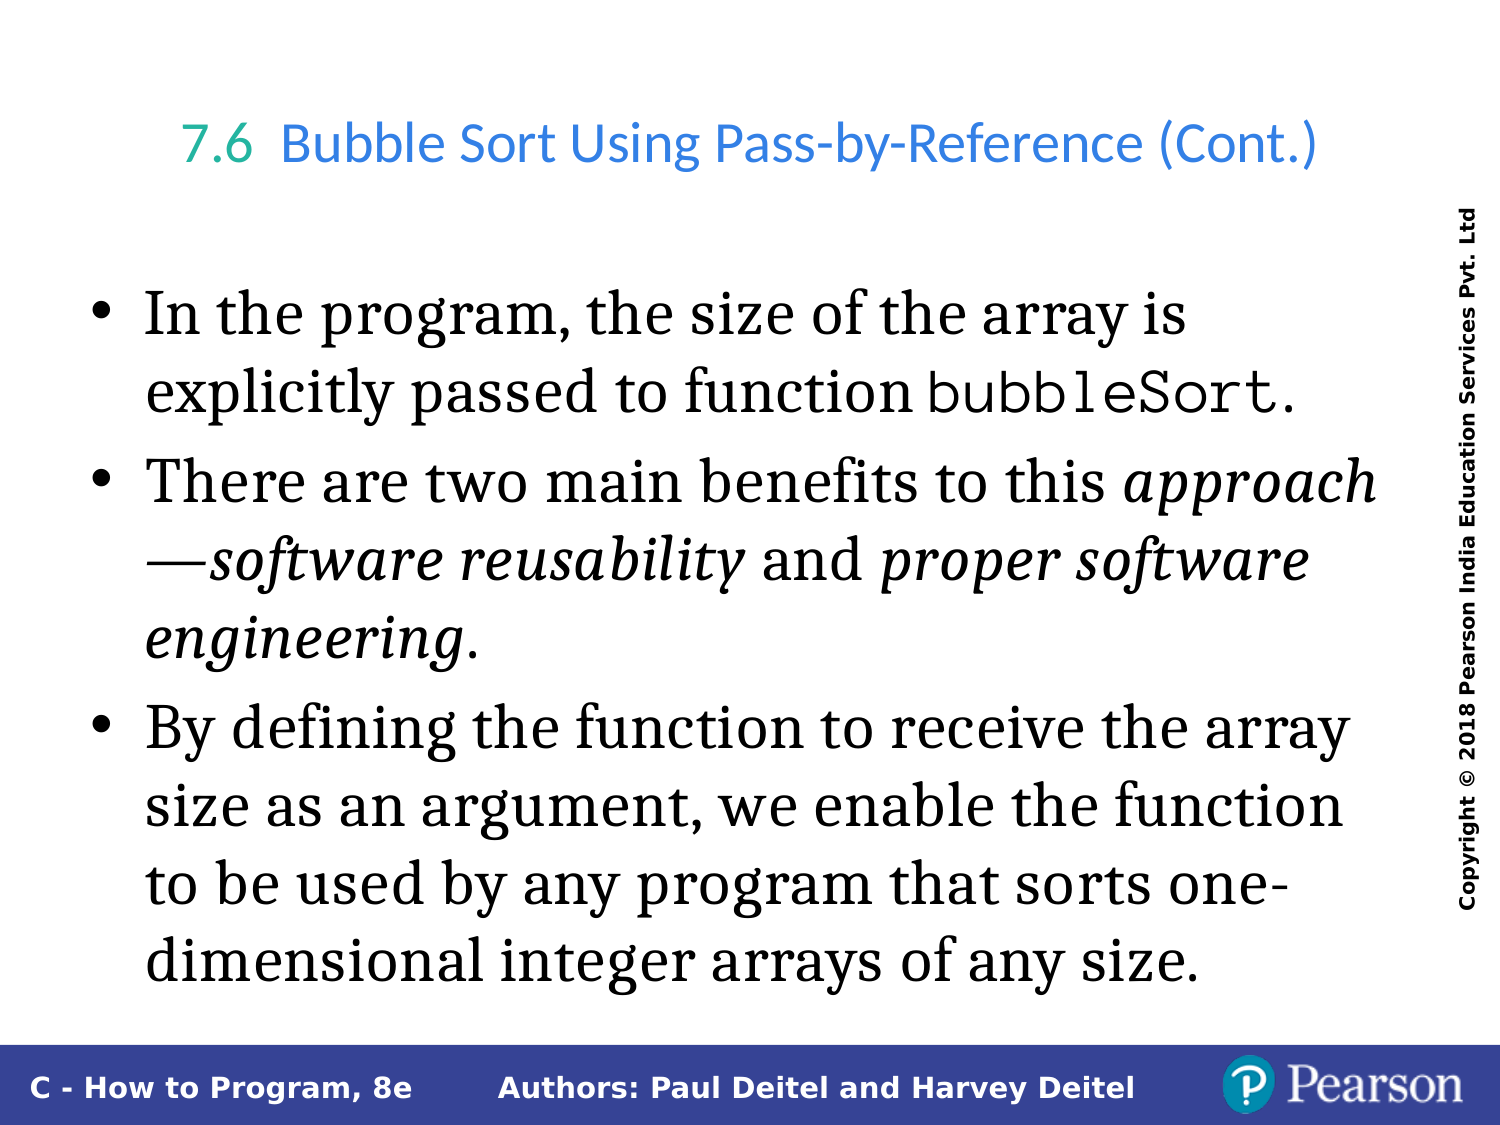

# 7.6  Bubble Sort Using Pass-by-Reference (Cont.)
In the program, the size of the array is explicitly passed to function bubbleSort.
There are two main benefits to this approach—software reusability and proper software engineering.
By defining the function to receive the array size as an argument, we enable the function to be used by any program that sorts one-dimensional integer arrays of any size.